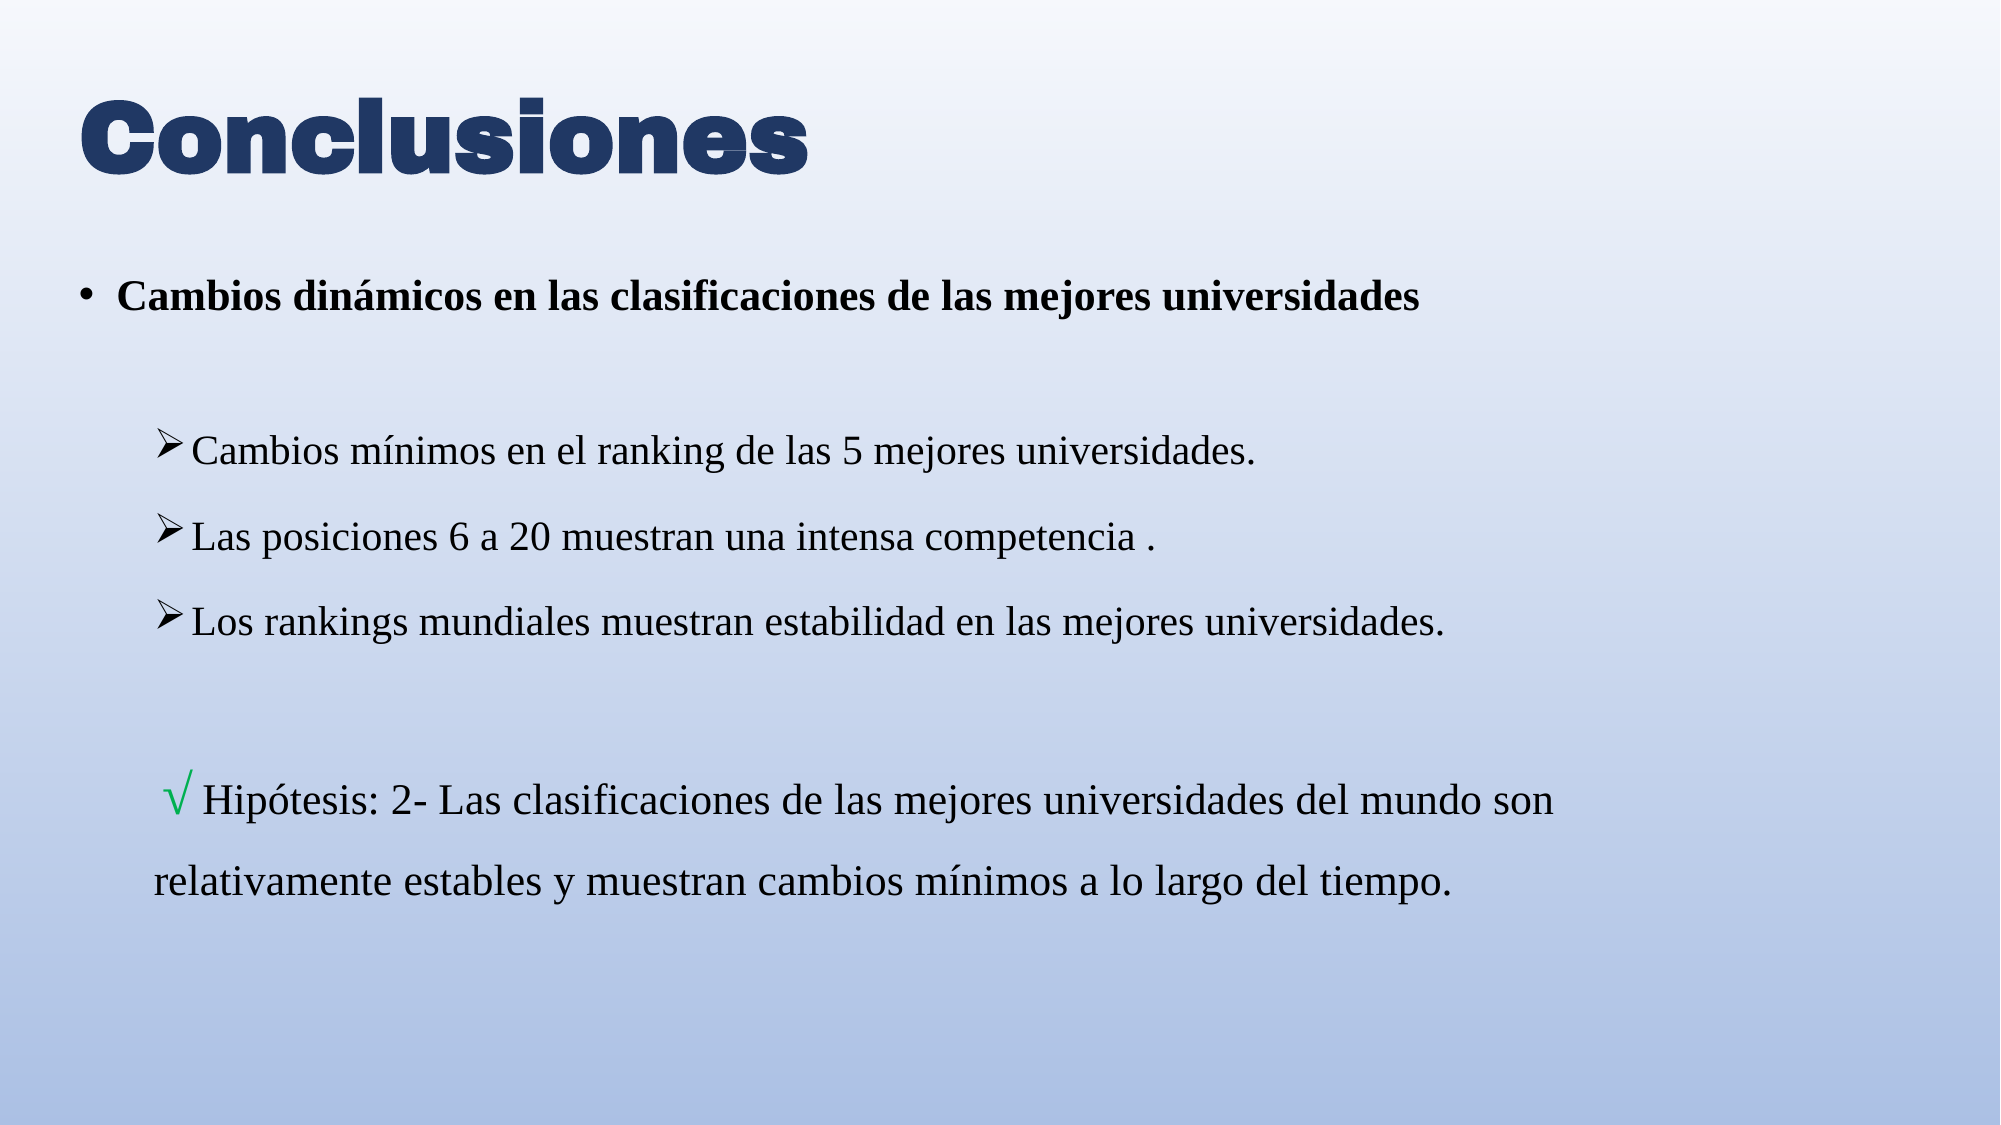

# Conclusiones
Cambios dinámicos en las clasificaciones de las mejores universidades

Cambios mínimos en el ranking de las 5 mejores universidades.
Las posiciones 6 a 20 muestran una intensa competencia .
Los rankings mundiales muestran estabilidad en las mejores universidades.

 √ Hipótesis: 2- Las clasificaciones de las mejores universidades del mundo son relativamente estables y muestran cambios mínimos a lo largo del tiempo.